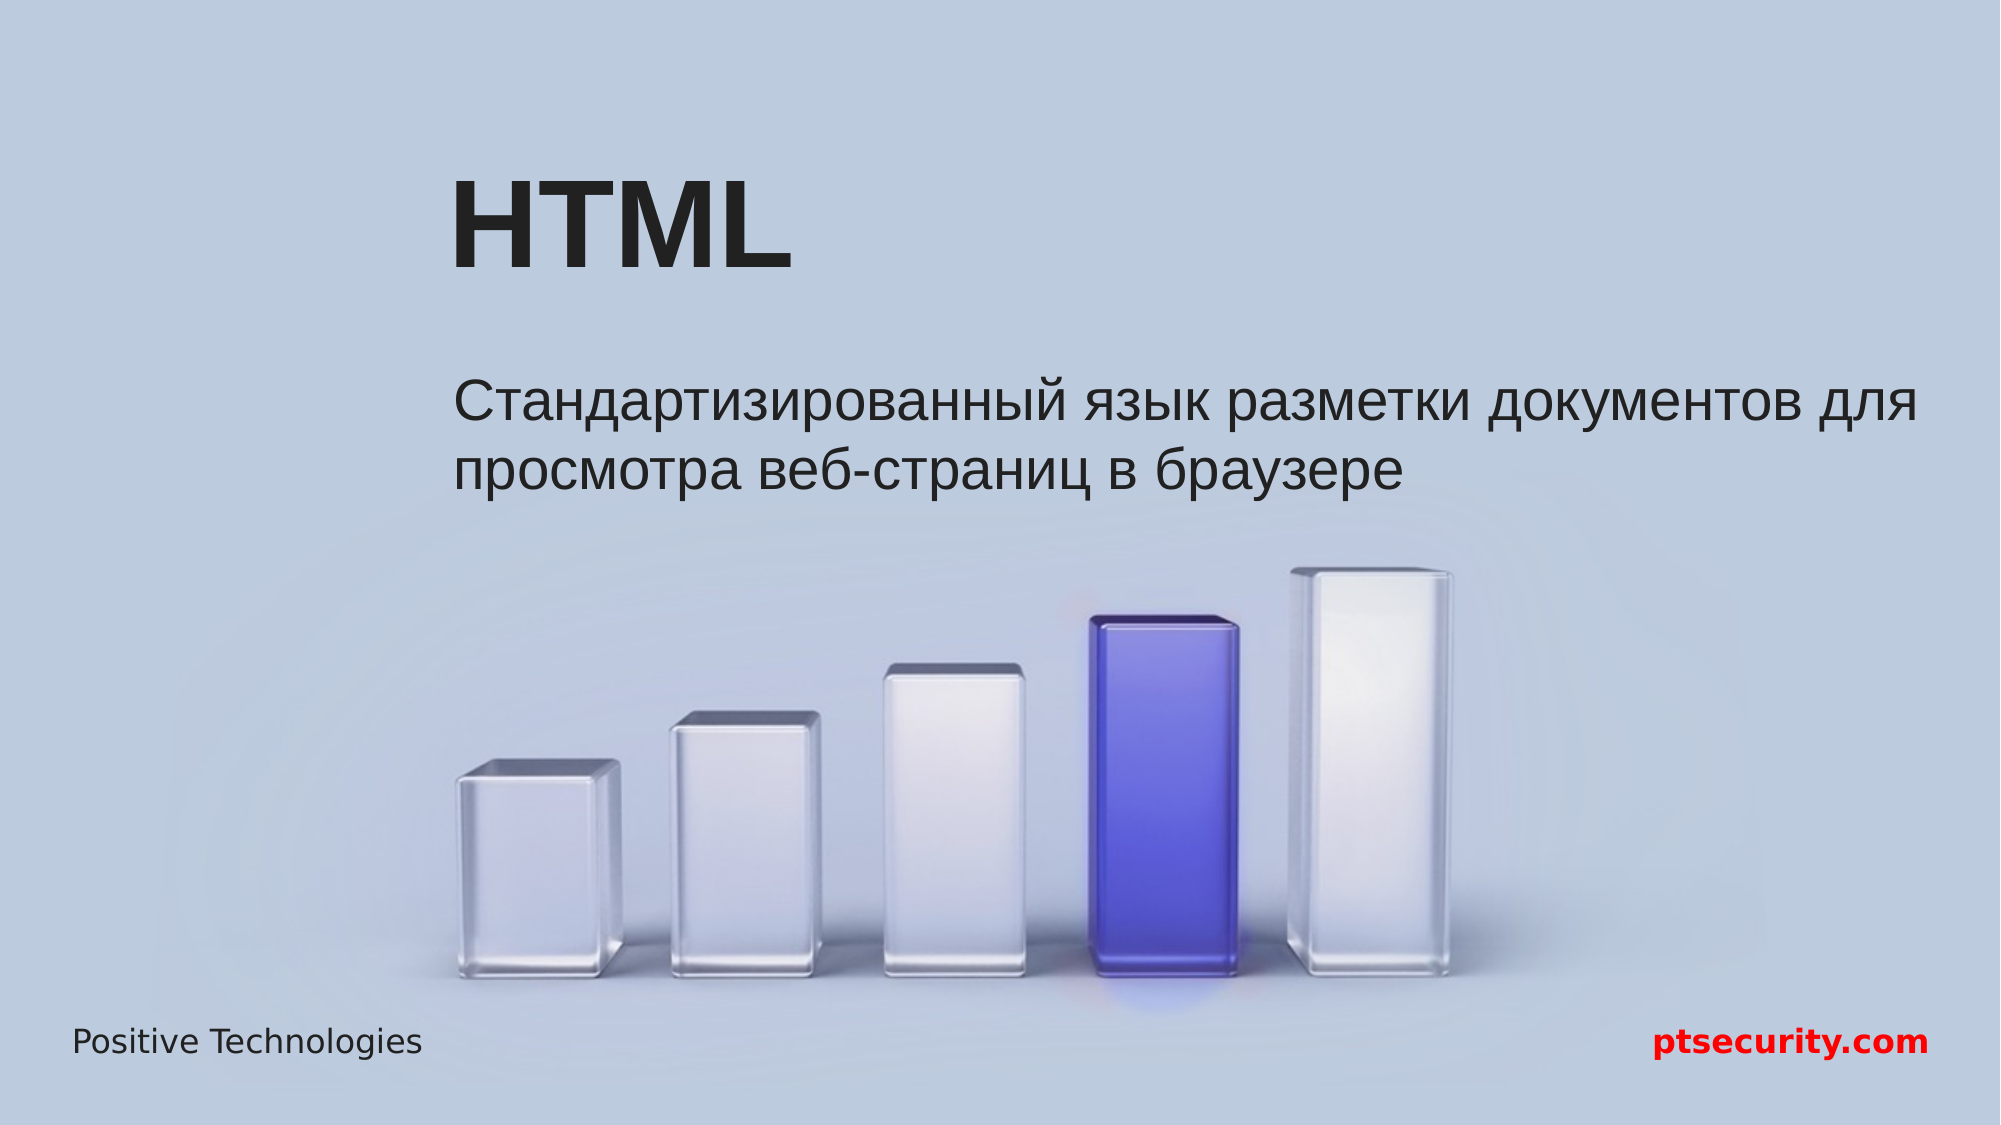

# HTML
Стандартизированный язык разметки документов для просмотра веб-страниц в браузере